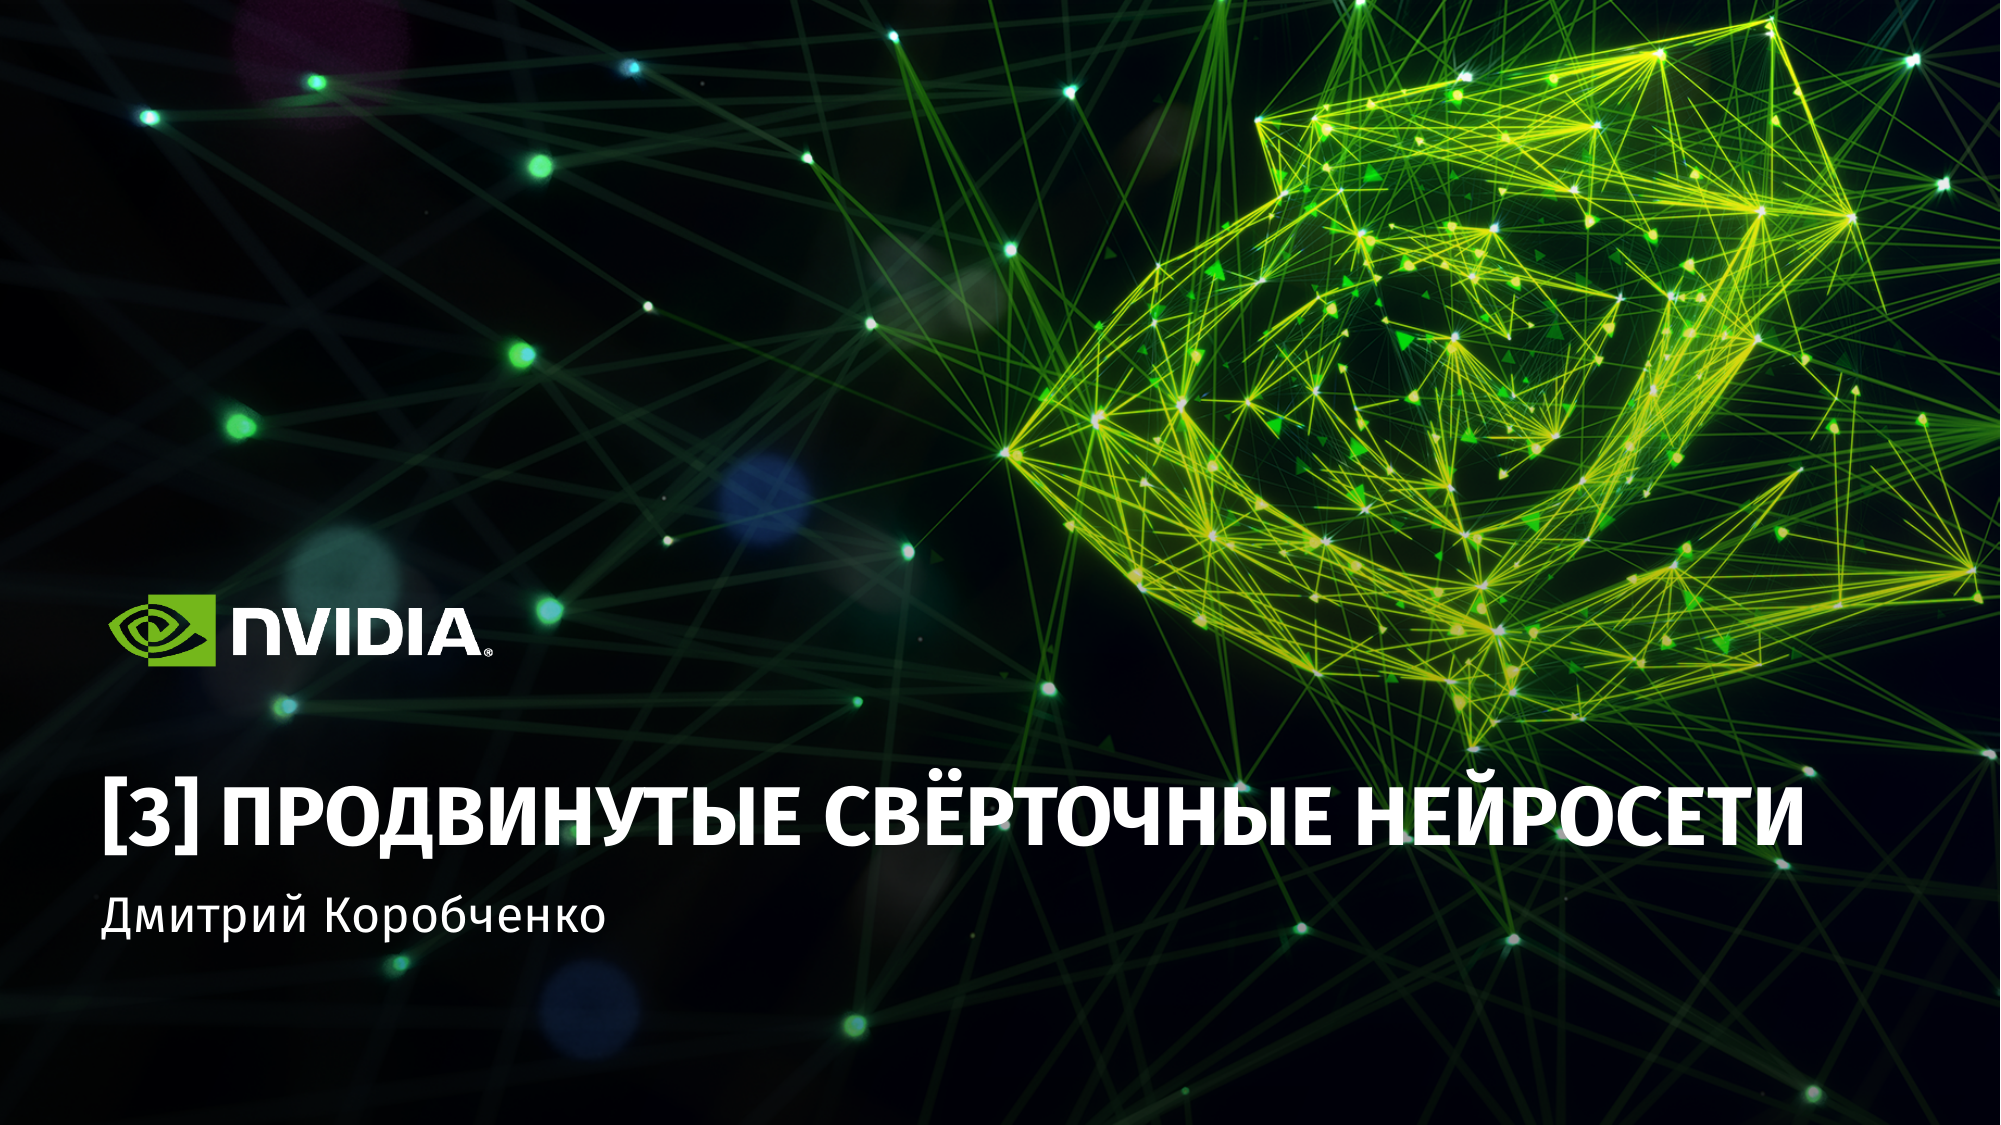

# [3] ПРОДВИНУТЫЕ СВЁРТОЧНЫЕ НЕЙРОСЕТИ
Дмитрий Коробченко